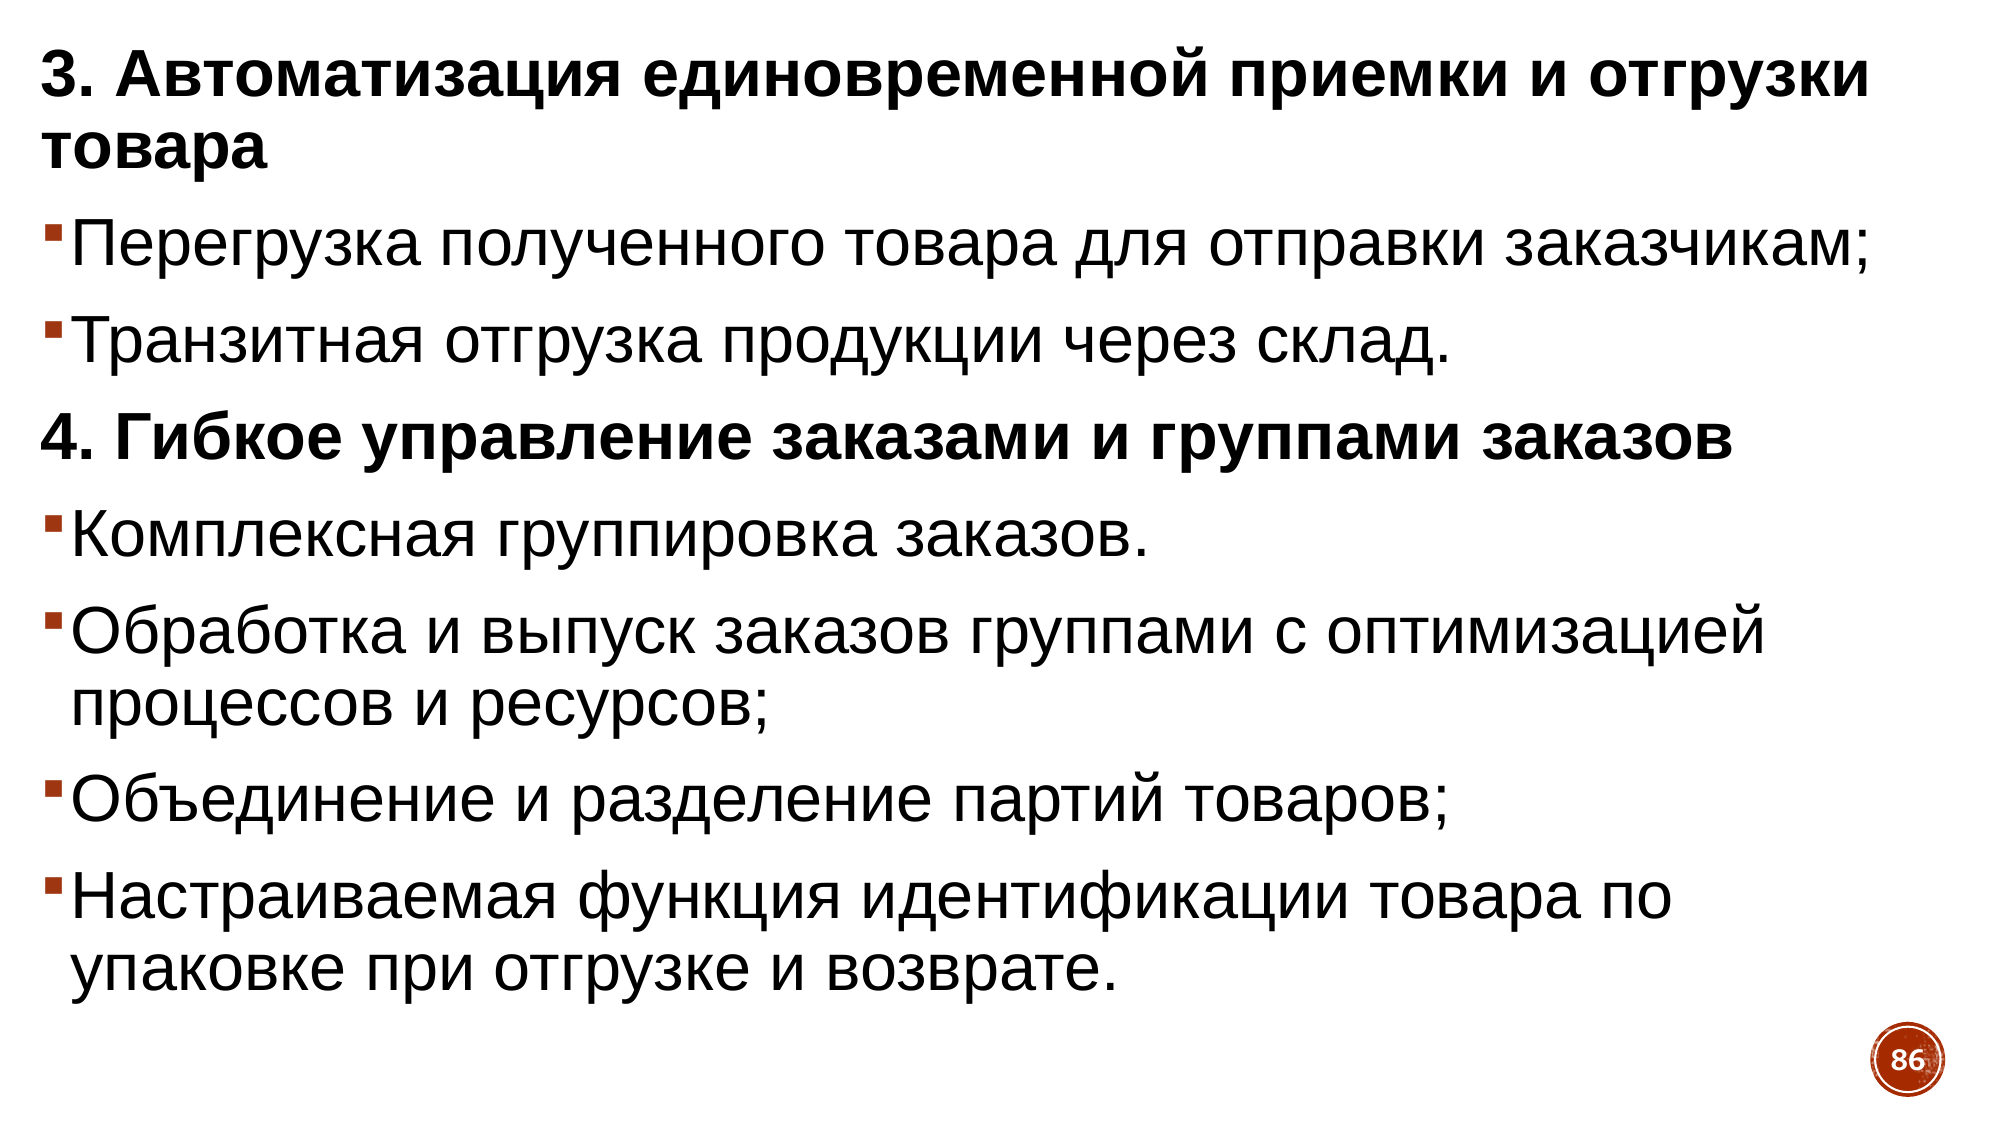

3. Автоматизация единовременной приемки и отгрузки товара
Перегрузка полученного товара для отправки заказчикам;
Транзитная отгрузка продукции через склад.
4. Гибкое управление заказами и группами заказов
Комплексная группировка заказов.
Обработка и выпуск заказов группами с оптимизацией процессов и ресурсов;
Объединение и разделение партий товаров;
Настраиваемая функция идентификации товара по упаковке при отгрузке и возврате.
86